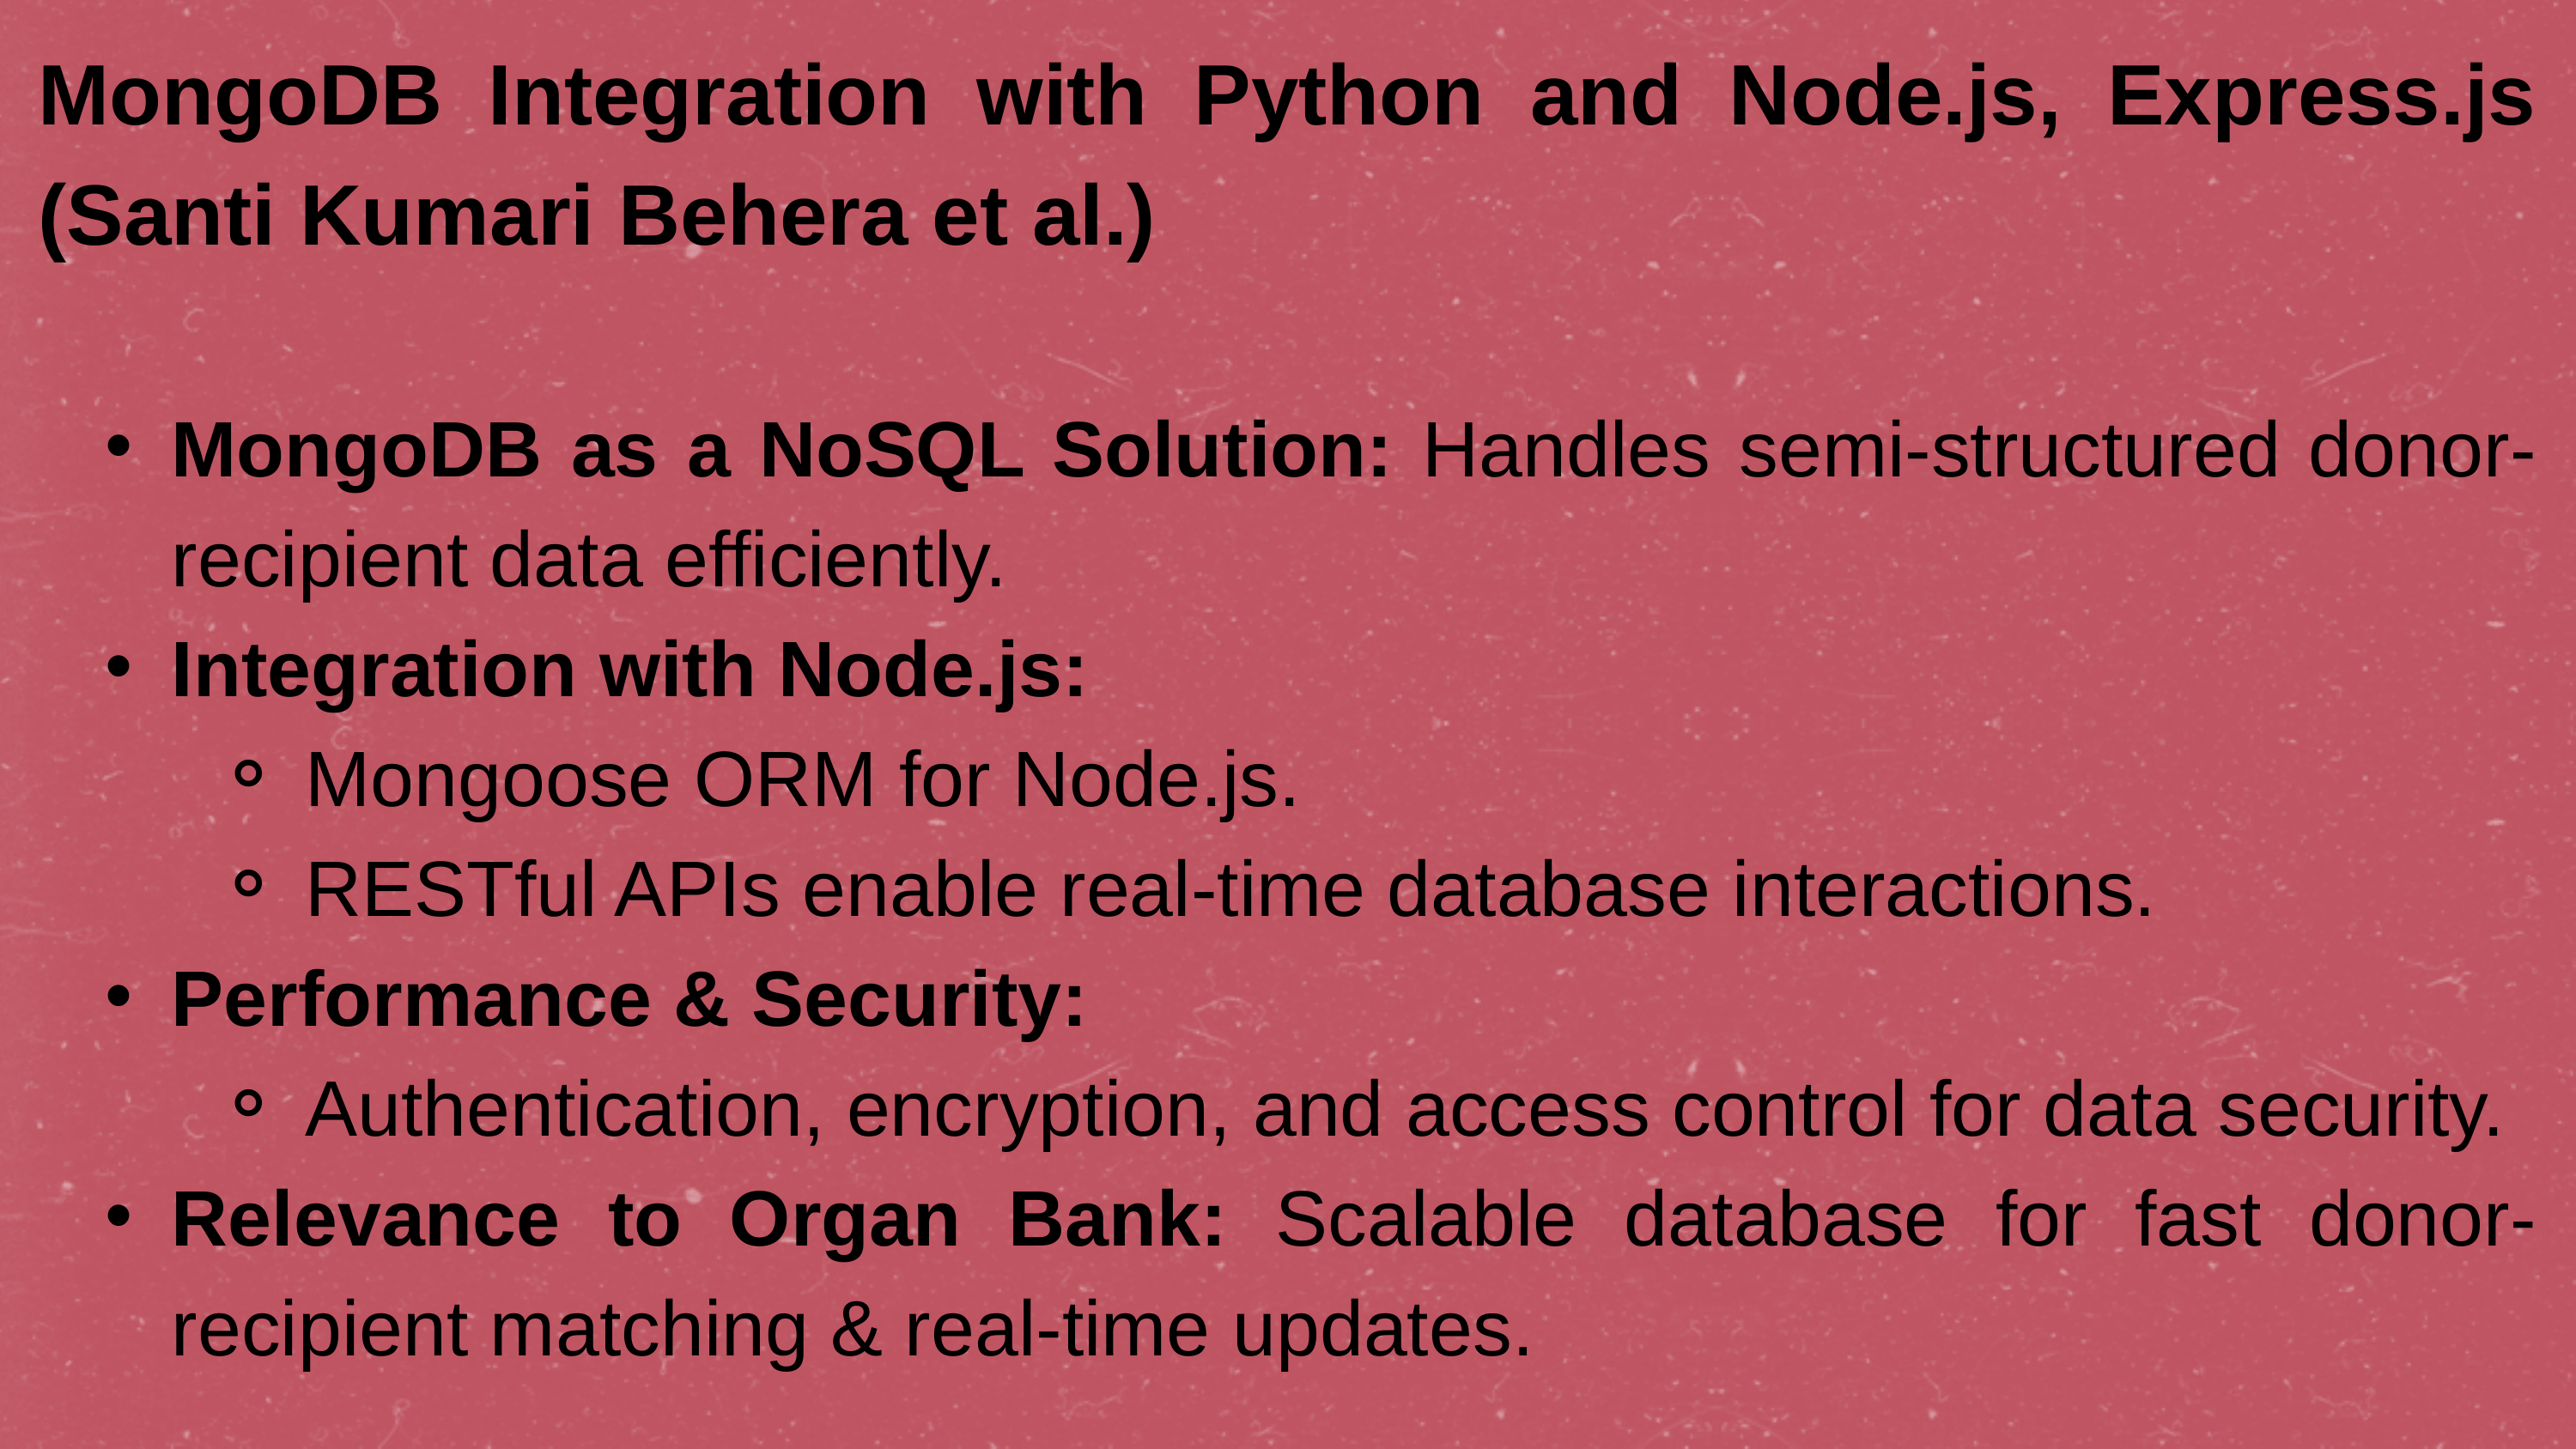

MongoDB Integration with Python and Node.js, Express.js (Santi Kumari Behera et al.)

MongoDB as a NoSQL Solution: Handles semi-structured donor-recipient data efficiently.
Integration with Node.js:
Mongoose ORM for Node.js.
RESTful APIs enable real-time database interactions.
Performance & Security:
Authentication, encryption, and access control for data security.
Relevance to Organ Bank: Scalable database for fast donor-recipient matching & real-time updates.